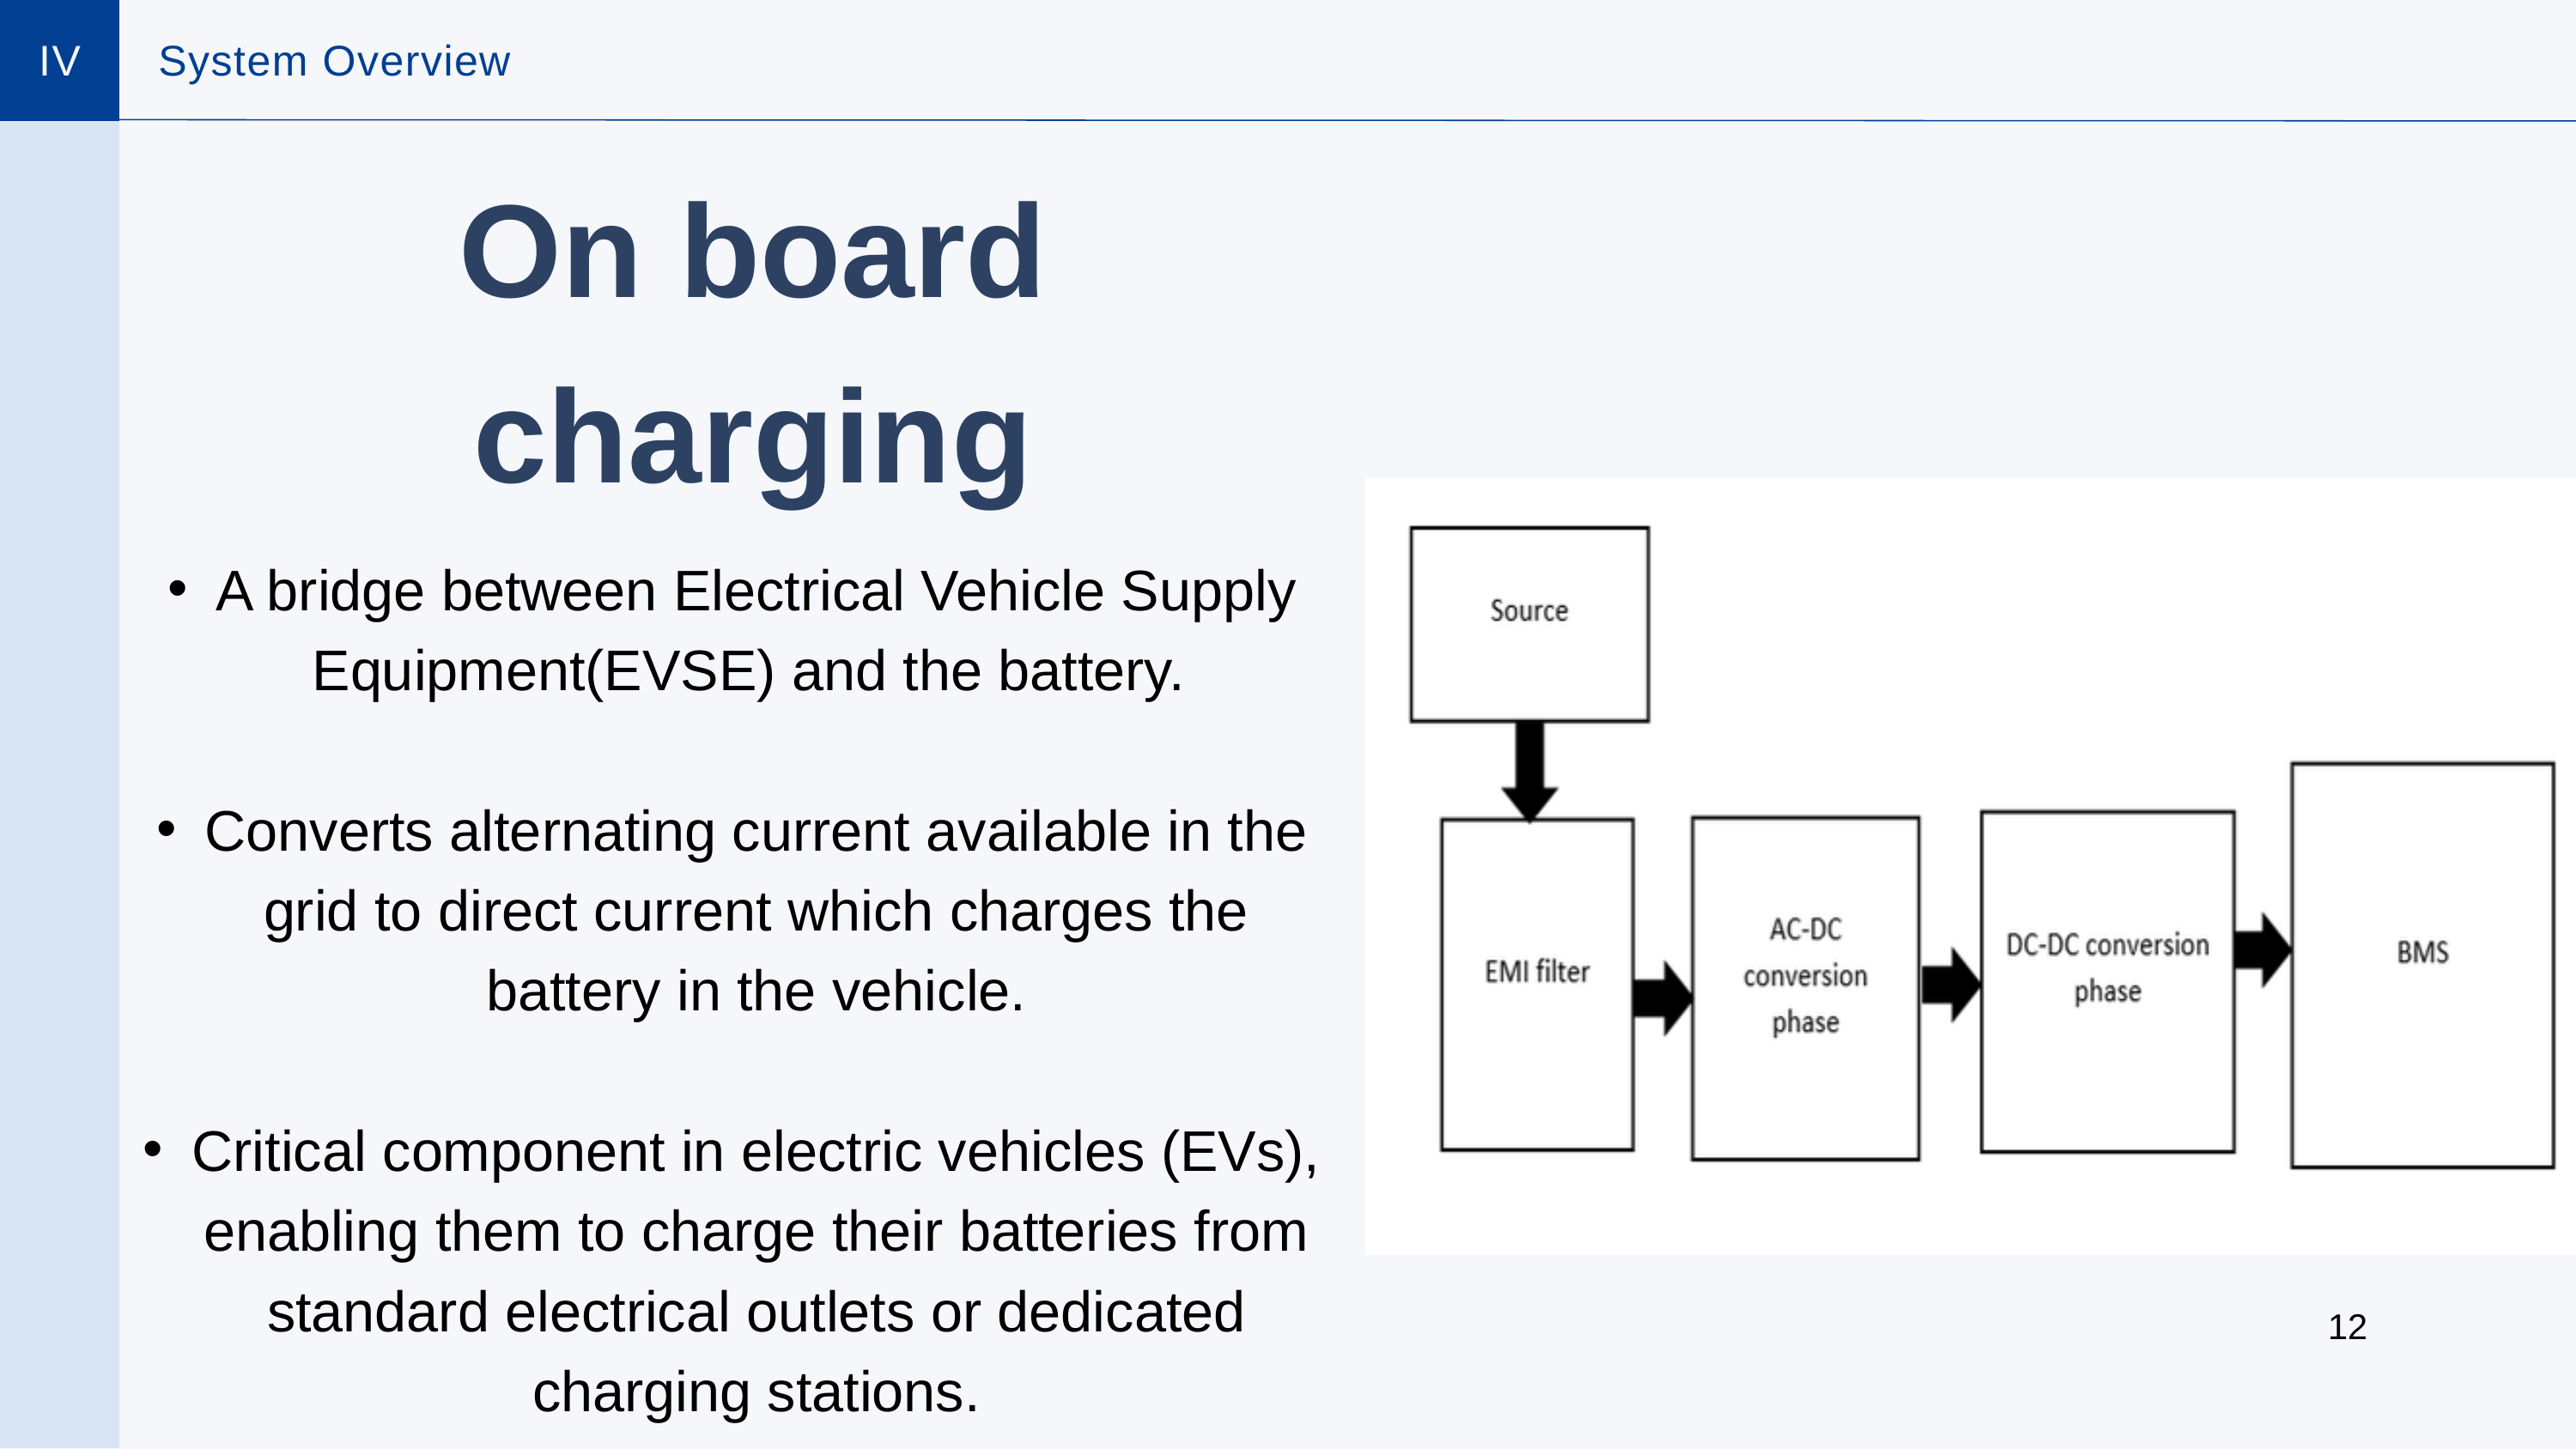

IV
System Overview

On board charging

A bridge between Electrical Vehicle Supply Equipment(EVSE) and the battery.

Converts alternating current available in the grid to direct current which charges the battery in the vehicle.

Critical component in electric vehicles (EVs), enabling them to charge their batteries from standard electrical outlets or dedicated charging stations.
12